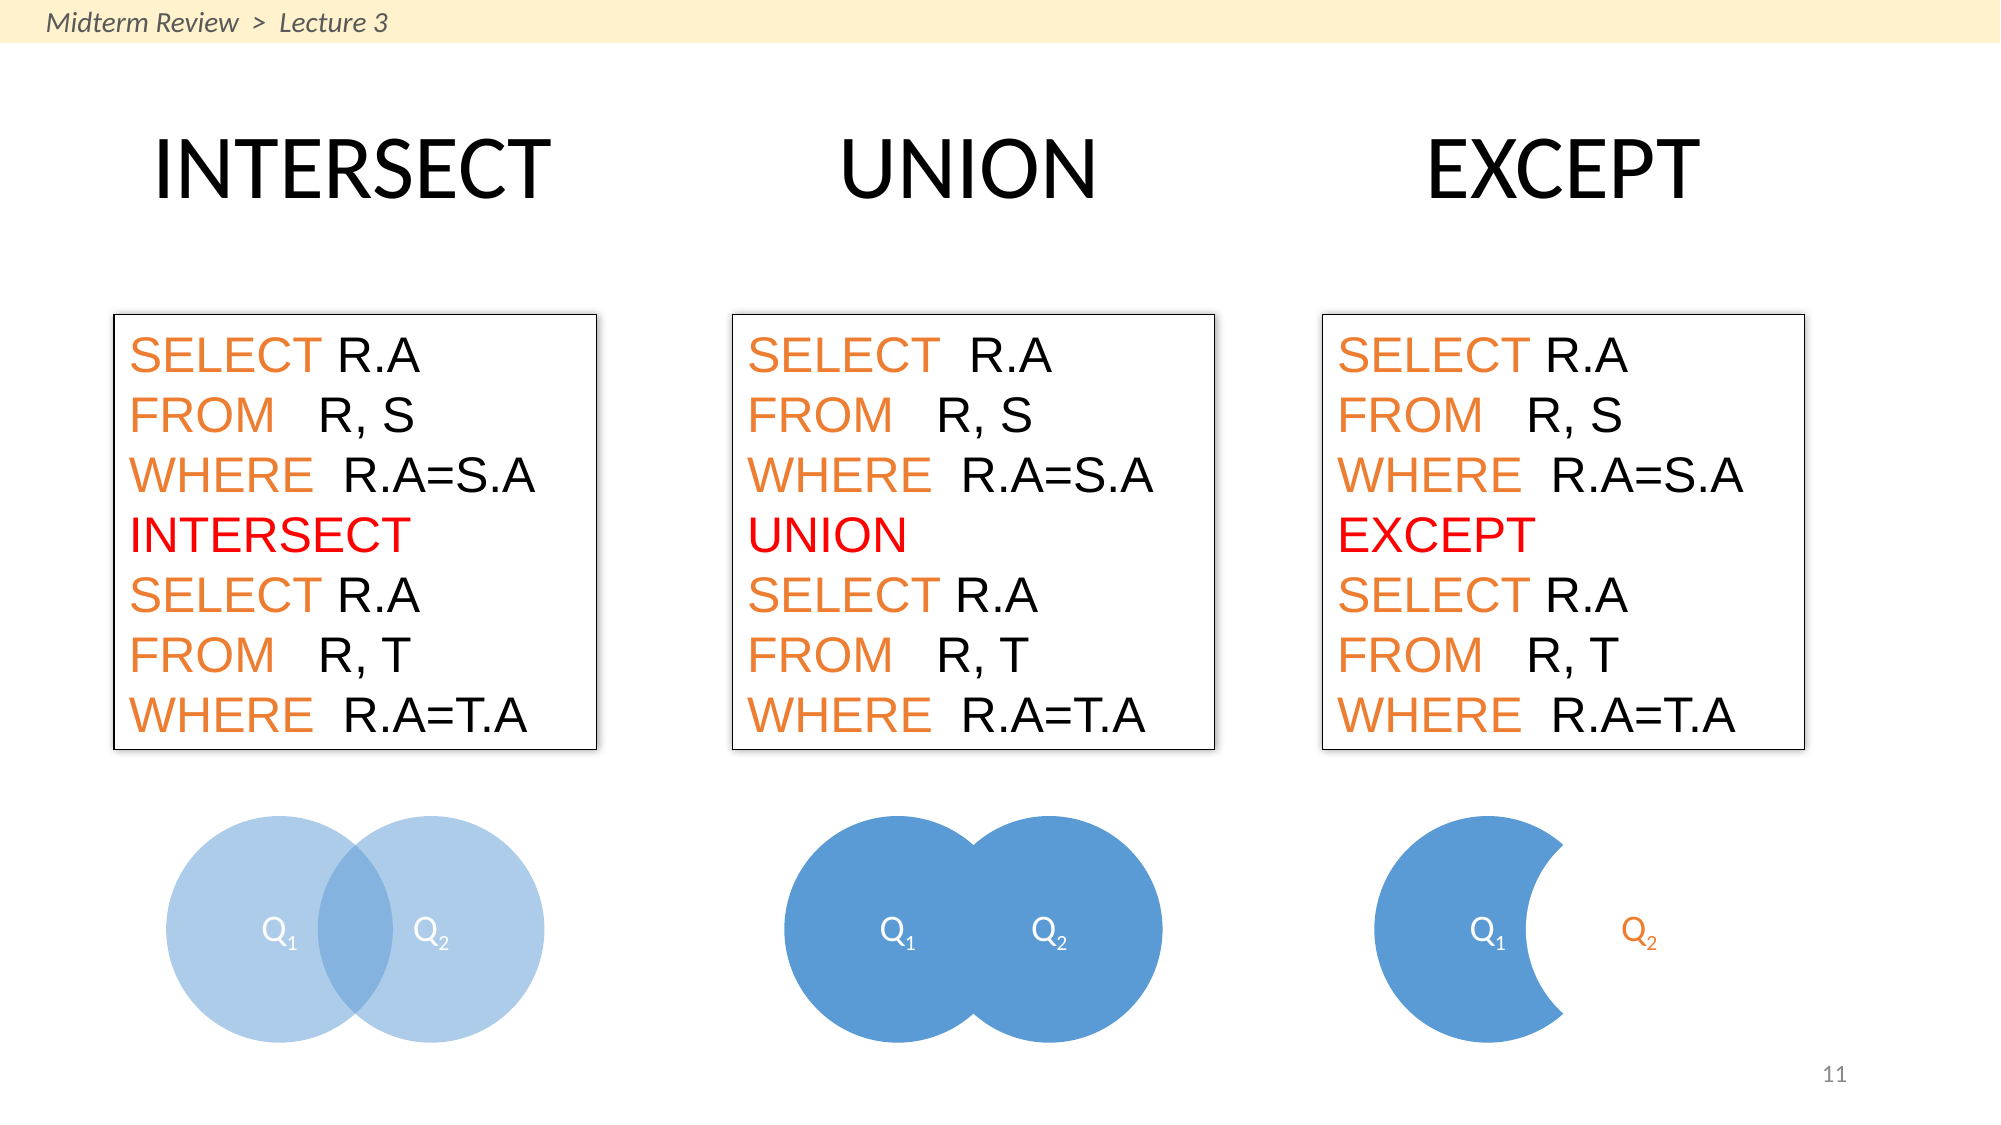

Midterm Review  >  Lecture 3
EXCEPT
# INTERSECT
UNION
SELECT R.A
FROM   R, S
WHERE  R.A=S.A
INTERSECT
SELECT R.A
FROM   R, T
WHERE  R.A=T.A
SELECT  R.A
FROM   R, S
WHERE  R.A=S.A
UNION
SELECT R.A
FROM   R, T
WHERE  R.A=T.A
SELECT R.A
FROM   R, S
WHERE  R.A=S.A
EXCEPT
SELECT R.A
FROM   R, T
WHERE  R.A=T.A
Q1
Q2
Q1
Q2
Q1
Q2
11